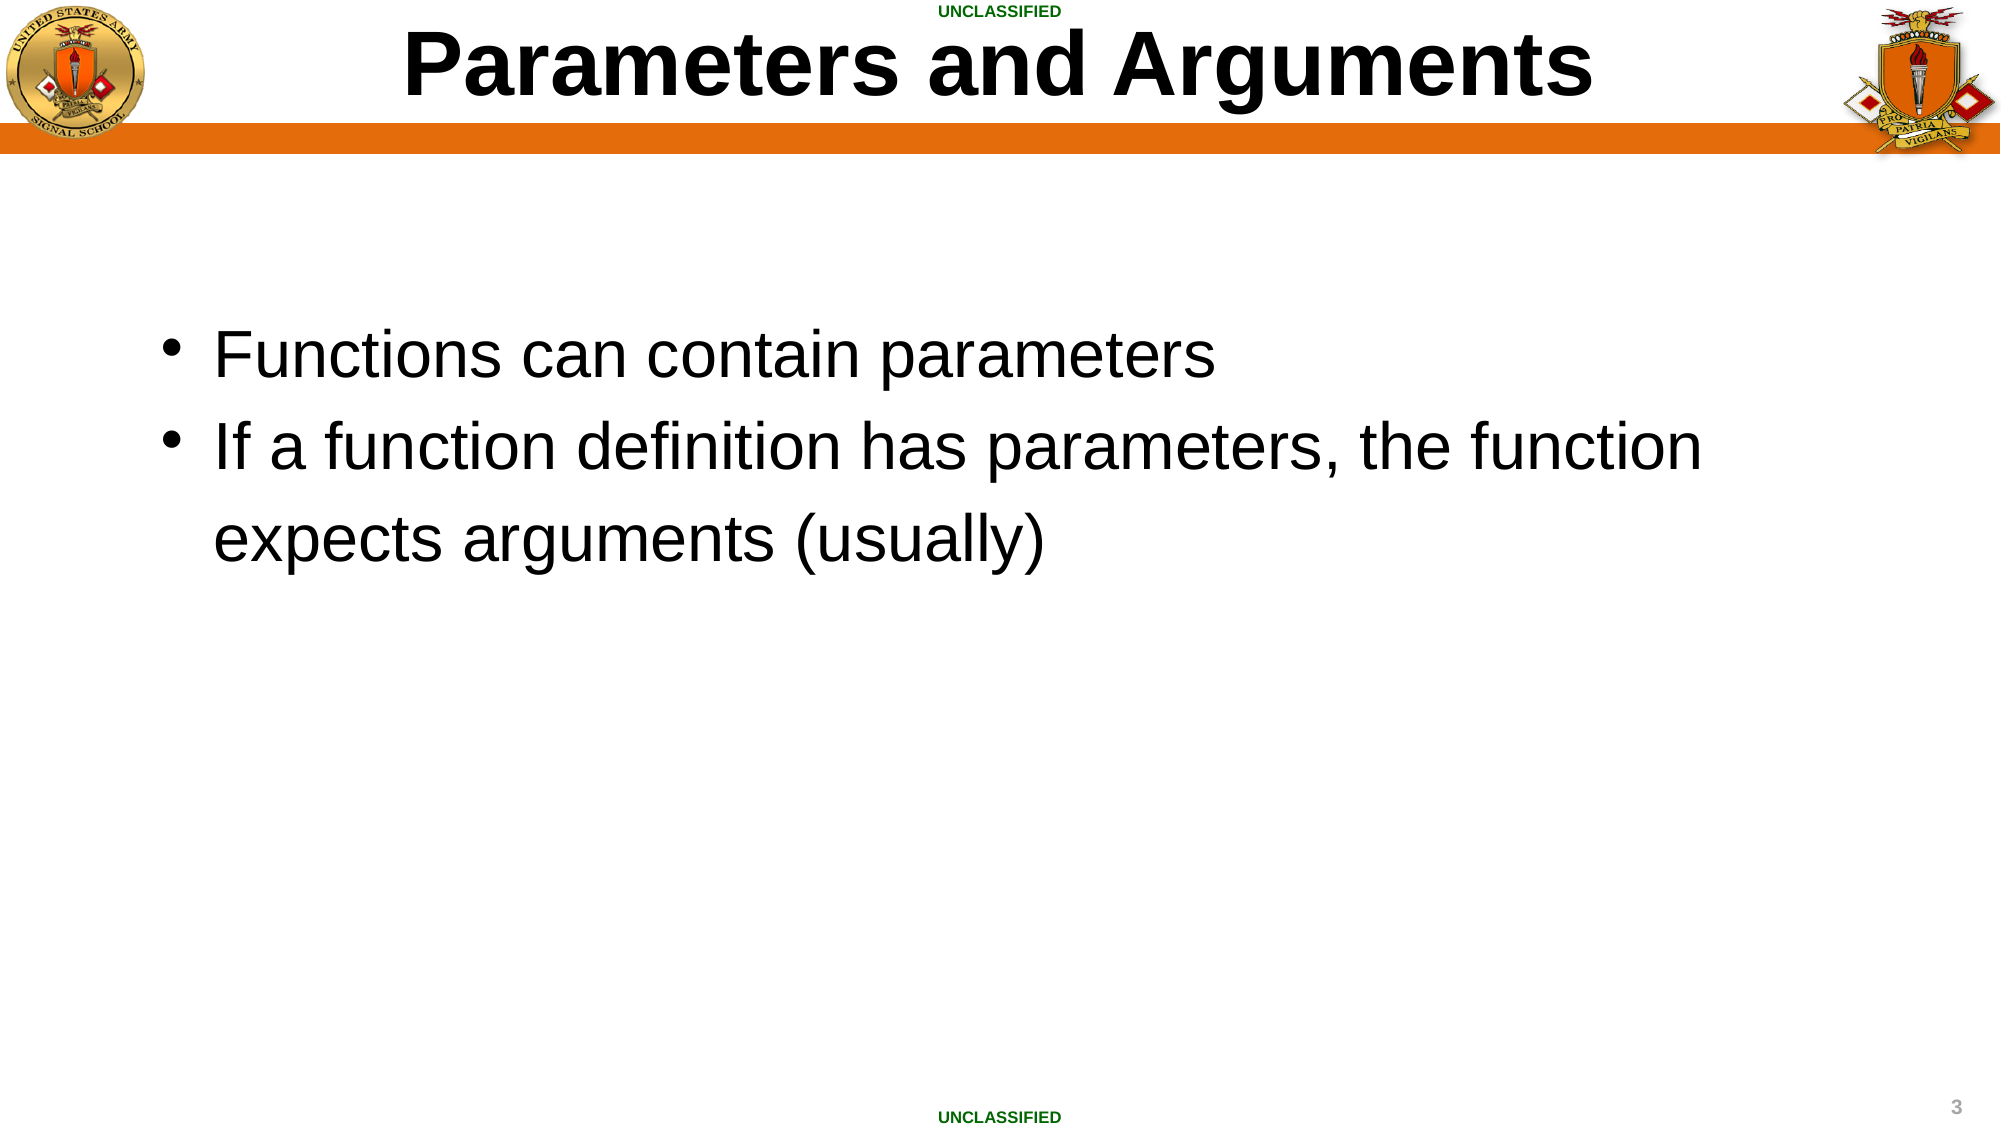

Parameters and Arguments
Functions can contain parameters
If a function definition has parameters, the function expects arguments (usually)